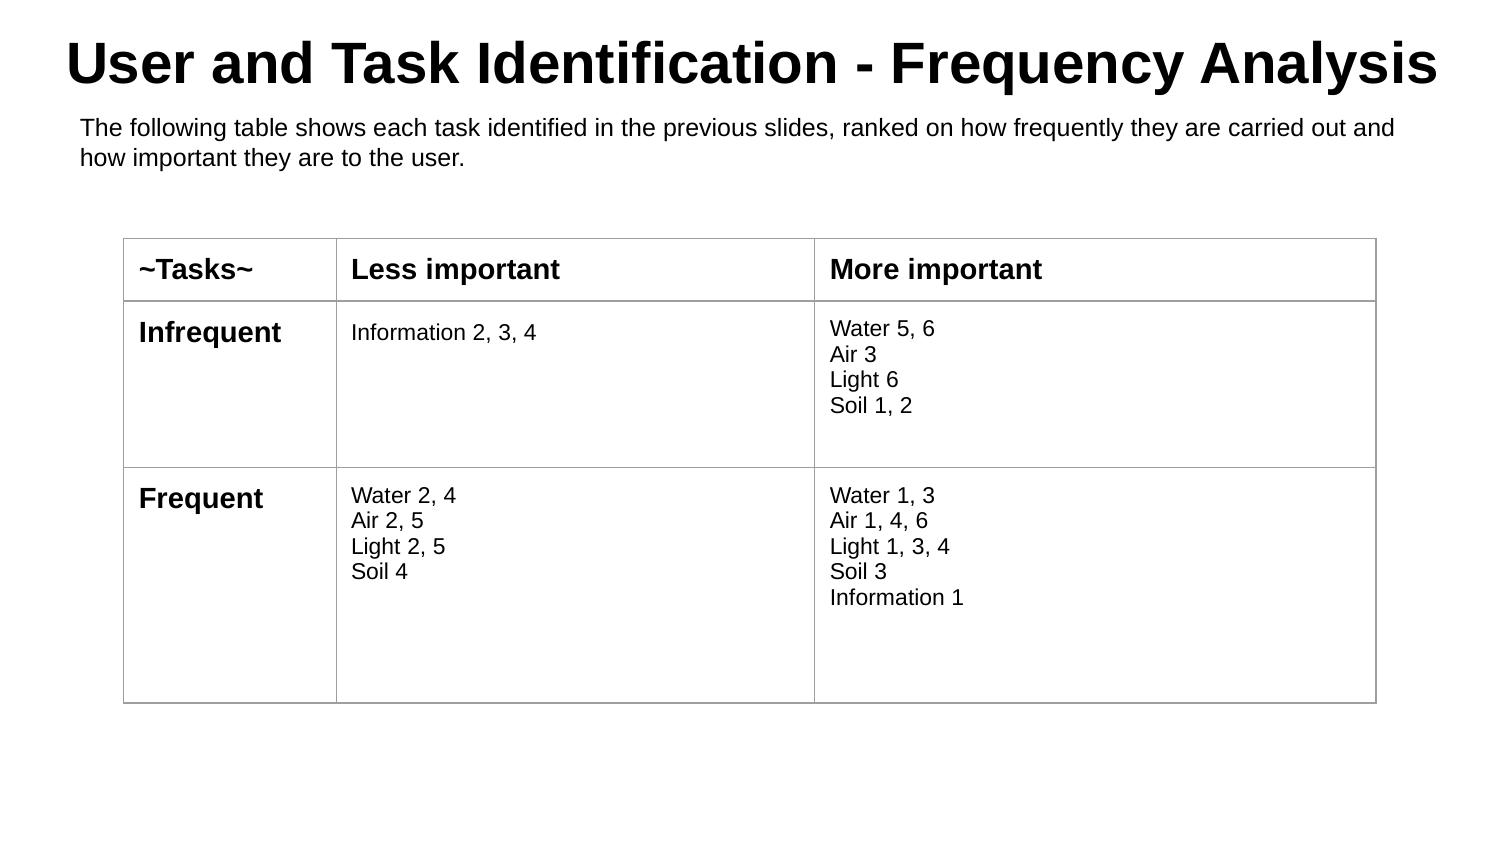

# User and Task Identification - Frequency Analysis
The following table shows each task identified in the previous slides, ranked on how frequently they are carried out and how important they are to the user.
| ~Tasks~ | Less important | More important |
| --- | --- | --- |
| Infrequent | Information 2, 3, 4 | Water 5, 6 Air 3 Light 6 Soil 1, 2 |
| Frequent | Water 2, 4 Air 2, 5 Light 2, 5 Soil 4 | Water 1, 3 Air 1, 4, 6 Light 1, 3, 4 Soil 3 Information 1 |